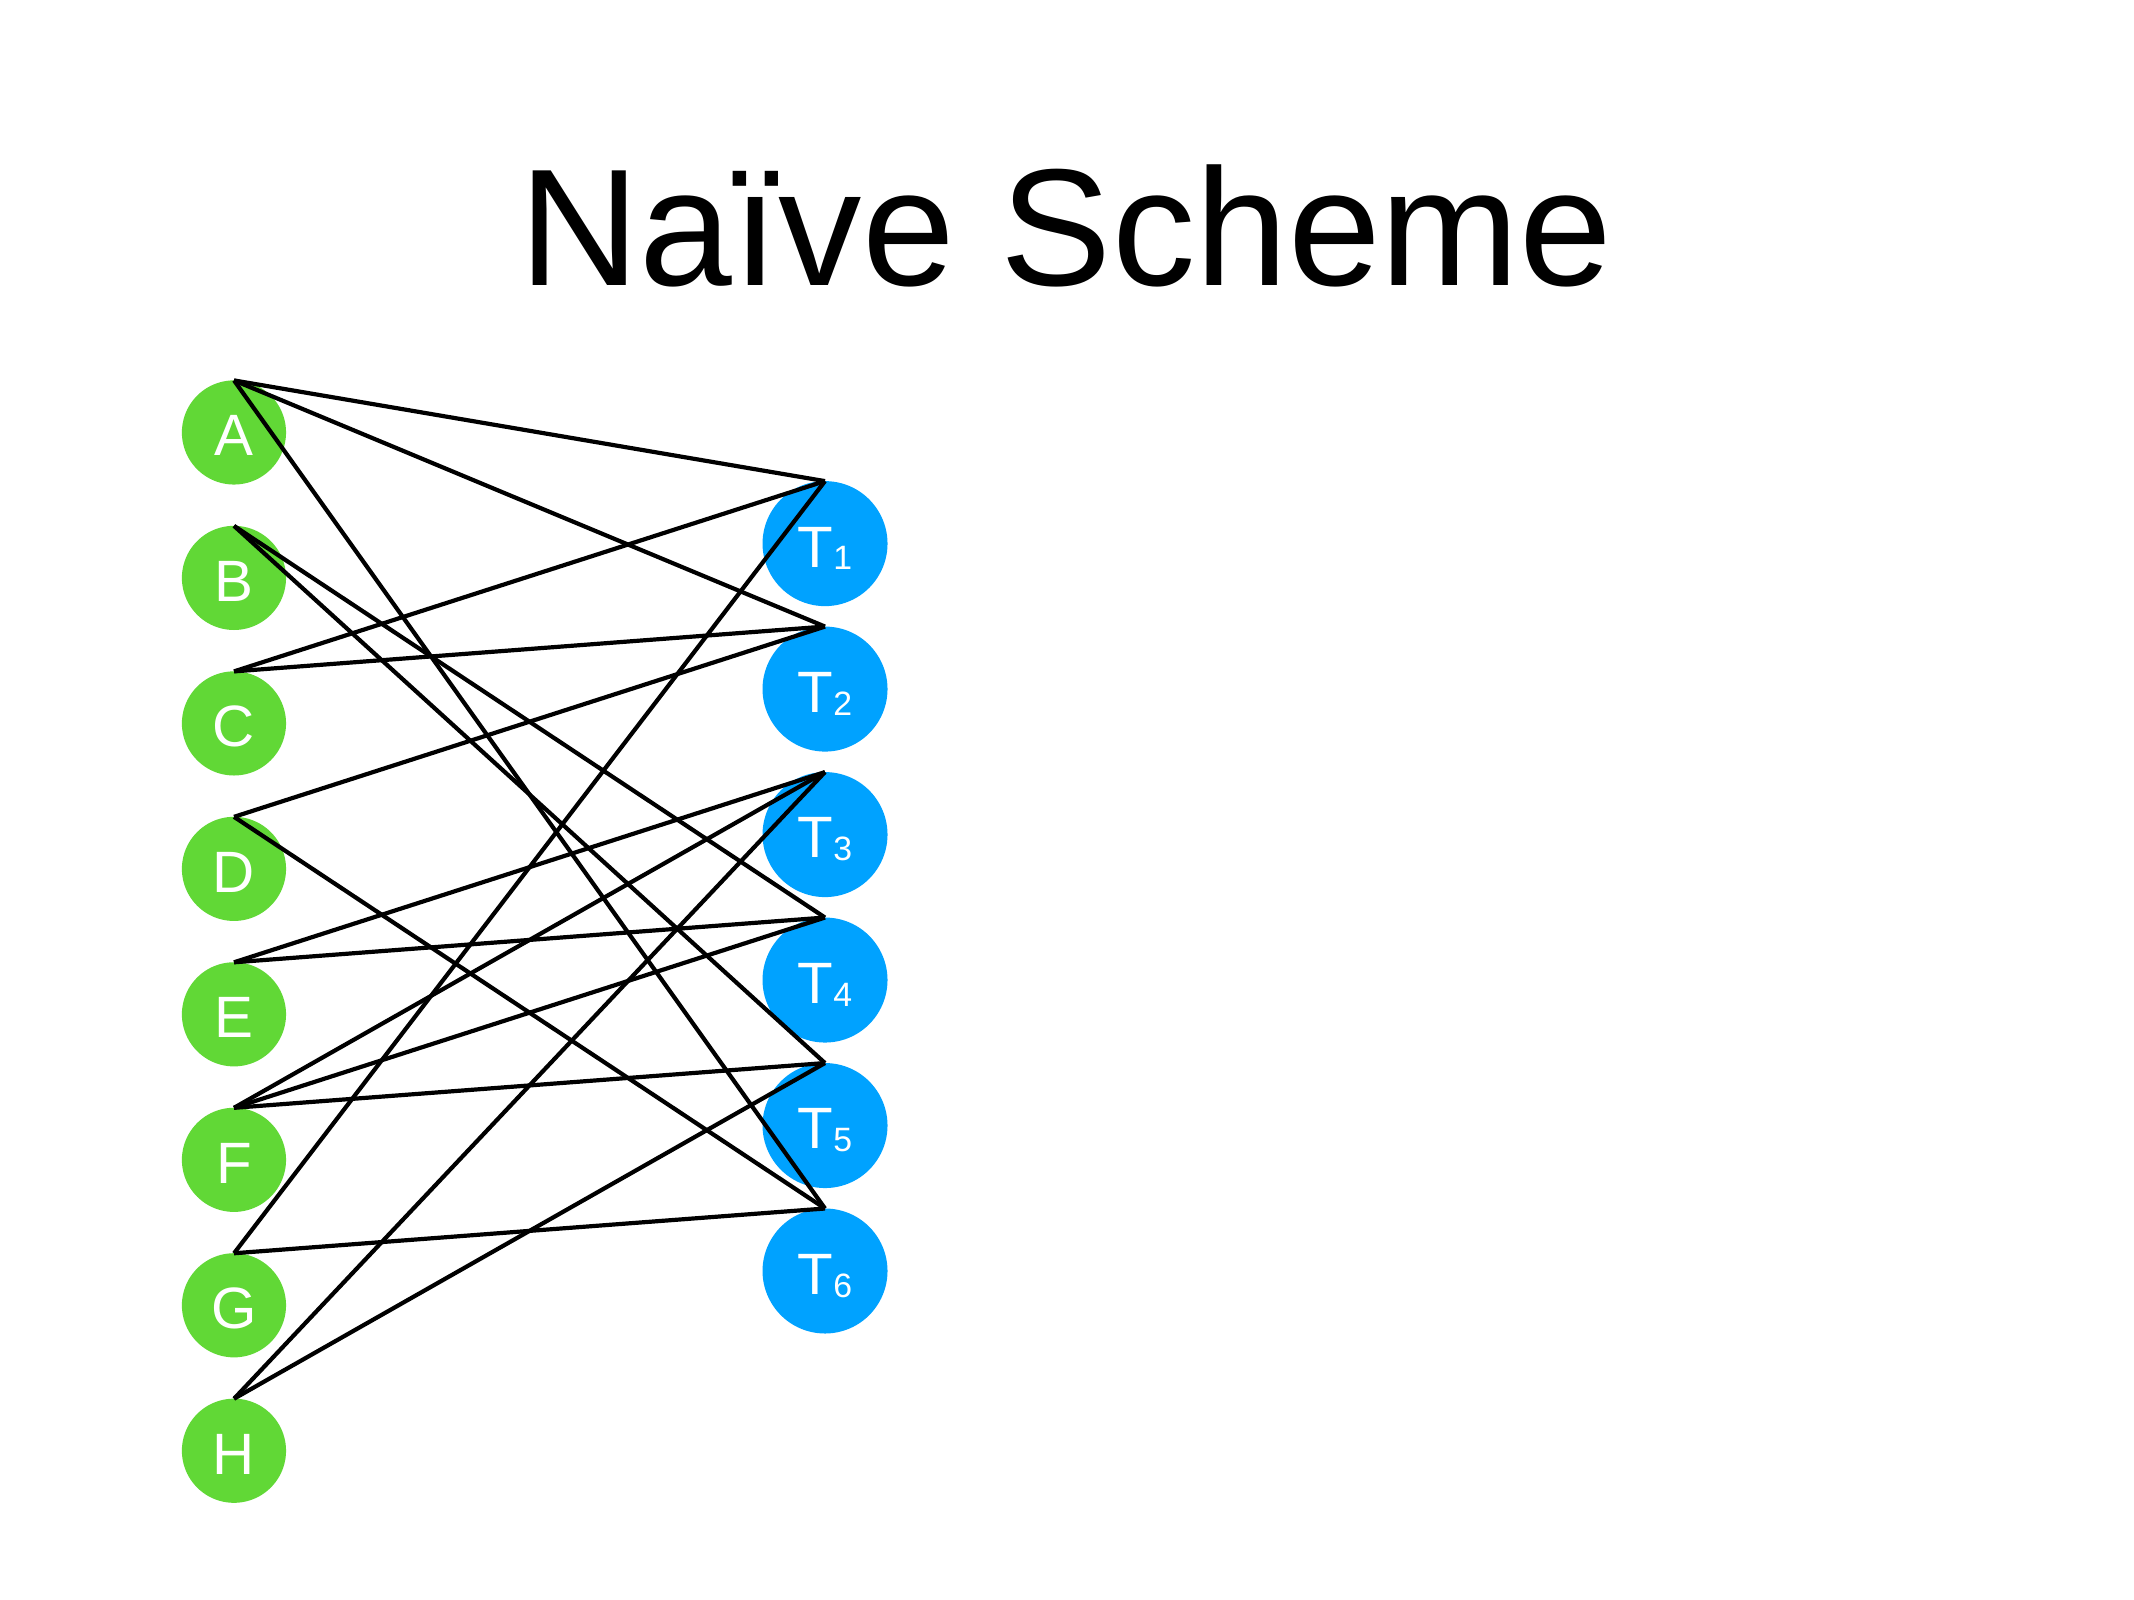

# Naïve Scheme
A
T1
B
T2
C
T3
D
T4
E
T5
F
T6
G
H